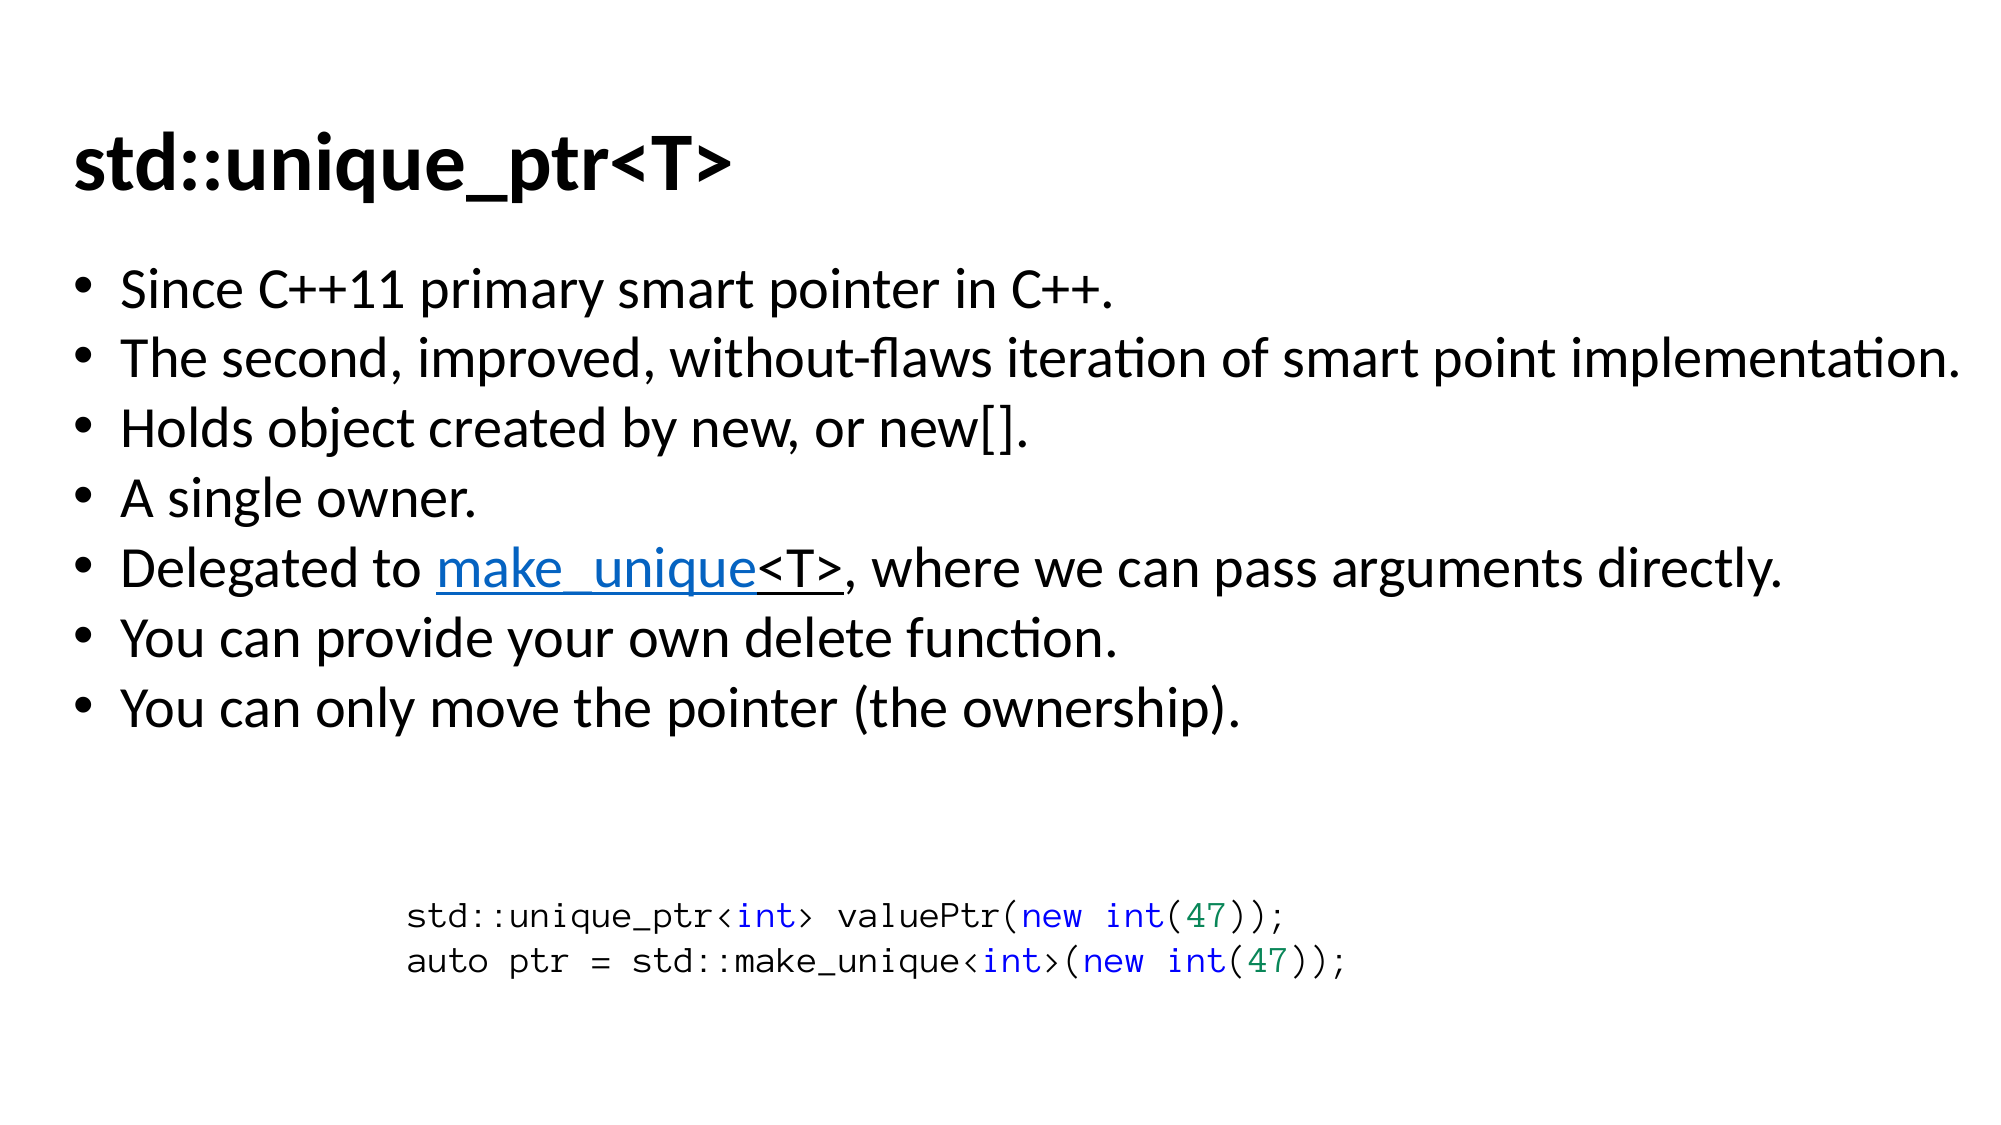

std::unique_ptr<T>
Since C++11 primary smart pointer in C++.
The second, improved, without-flaws iteration of smart point implementation.
Holds object created by new, or new[].
A single owner.
Delegated to make_unique<T>, where we can pass arguments directly.
You can provide your own delete function.
You can only move the pointer (the ownership).

std::unique_ptr<int> valuePtr(new int(47));
auto ptr = std::make_unique<int>(new int(47));